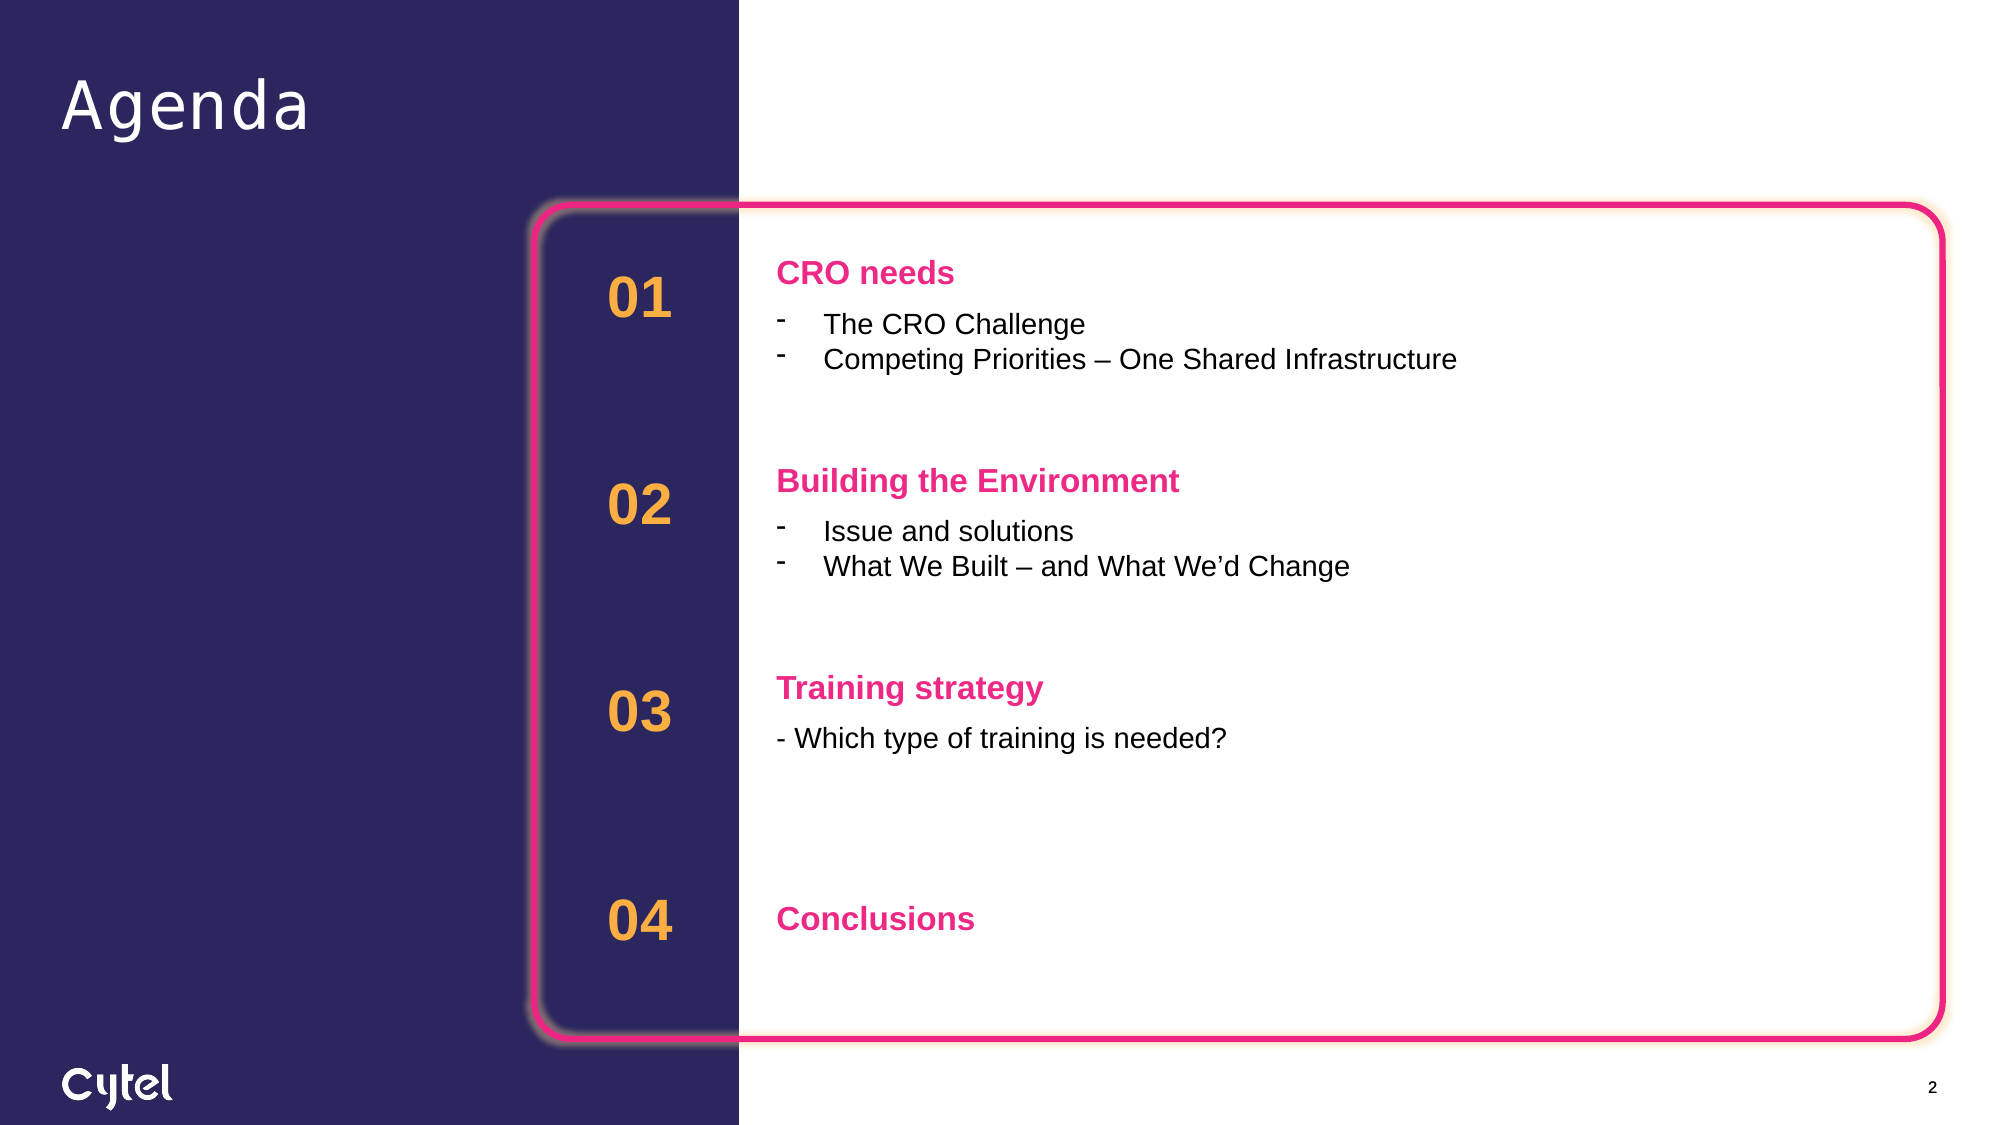

# Agenda
CRO needs
01
The CRO Challenge
Competing Priorities – One Shared Infrastructure
Building the Environment
02
Issue and solutions
What We Built – and What We’d Change
Training strategy
03
- Which type of training is needed?
04
Conclusions
2